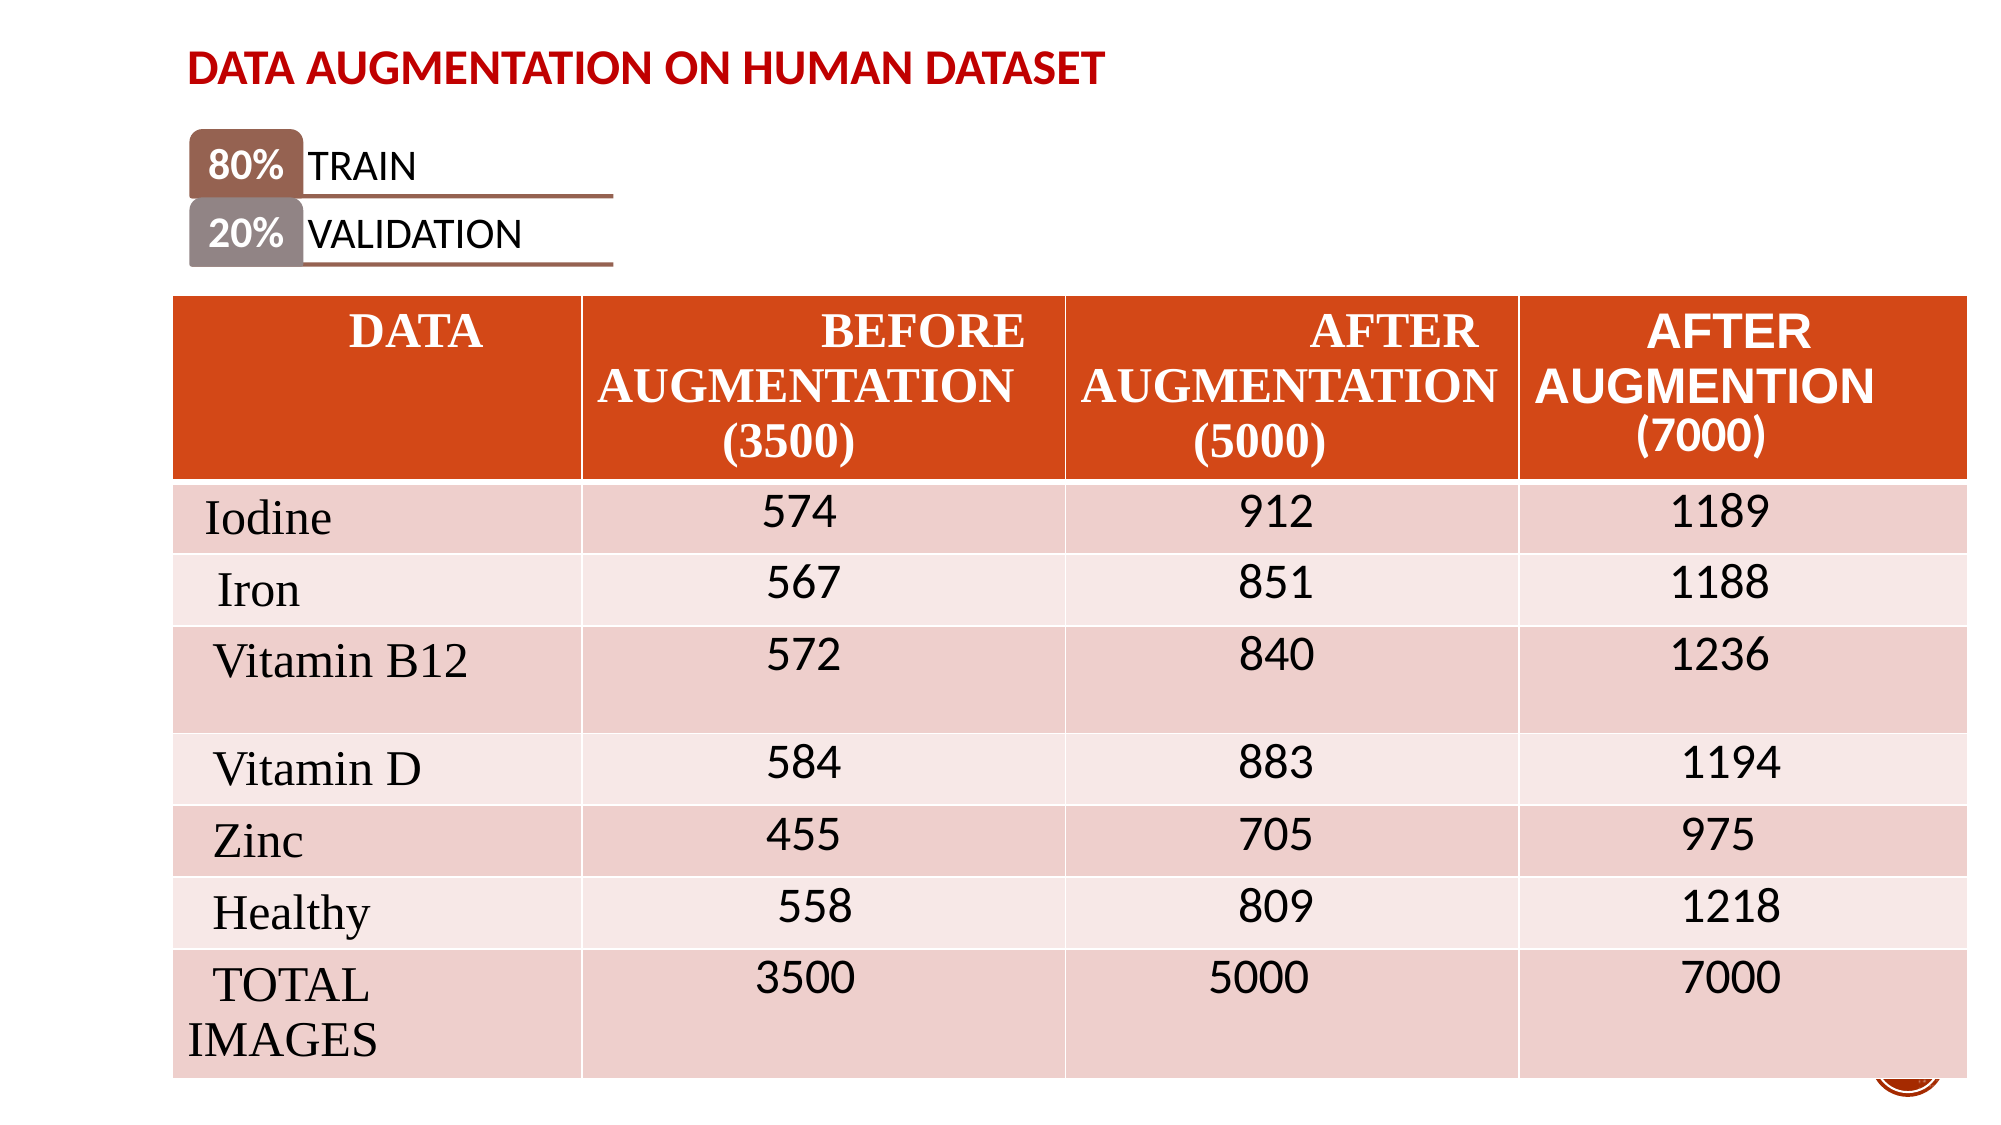

DATA AUGMENTATION ON HUMAN DATASET
TRAIN
80%
VALIDATION
20%
| DATA | BEFORE AUGMENTATION (3500) | AFTER AUGMENTATION (5000) | AFTER AUGMENTION (7000) |
| --- | --- | --- | --- |
| Iodine | 574 | 912 | 1189 |
| Iron | 567 | 851 | 1188 |
| Vitamin B12 | 572 | 840 | 1236 |
| Vitamin D | 584 | 883 | 1194 |
| Zinc | 455 | 705 | 975 |
| Healthy | 558 | 809 | 1218 |
| TOTAL IMAGES | 3500 | 5000 | 7000 |